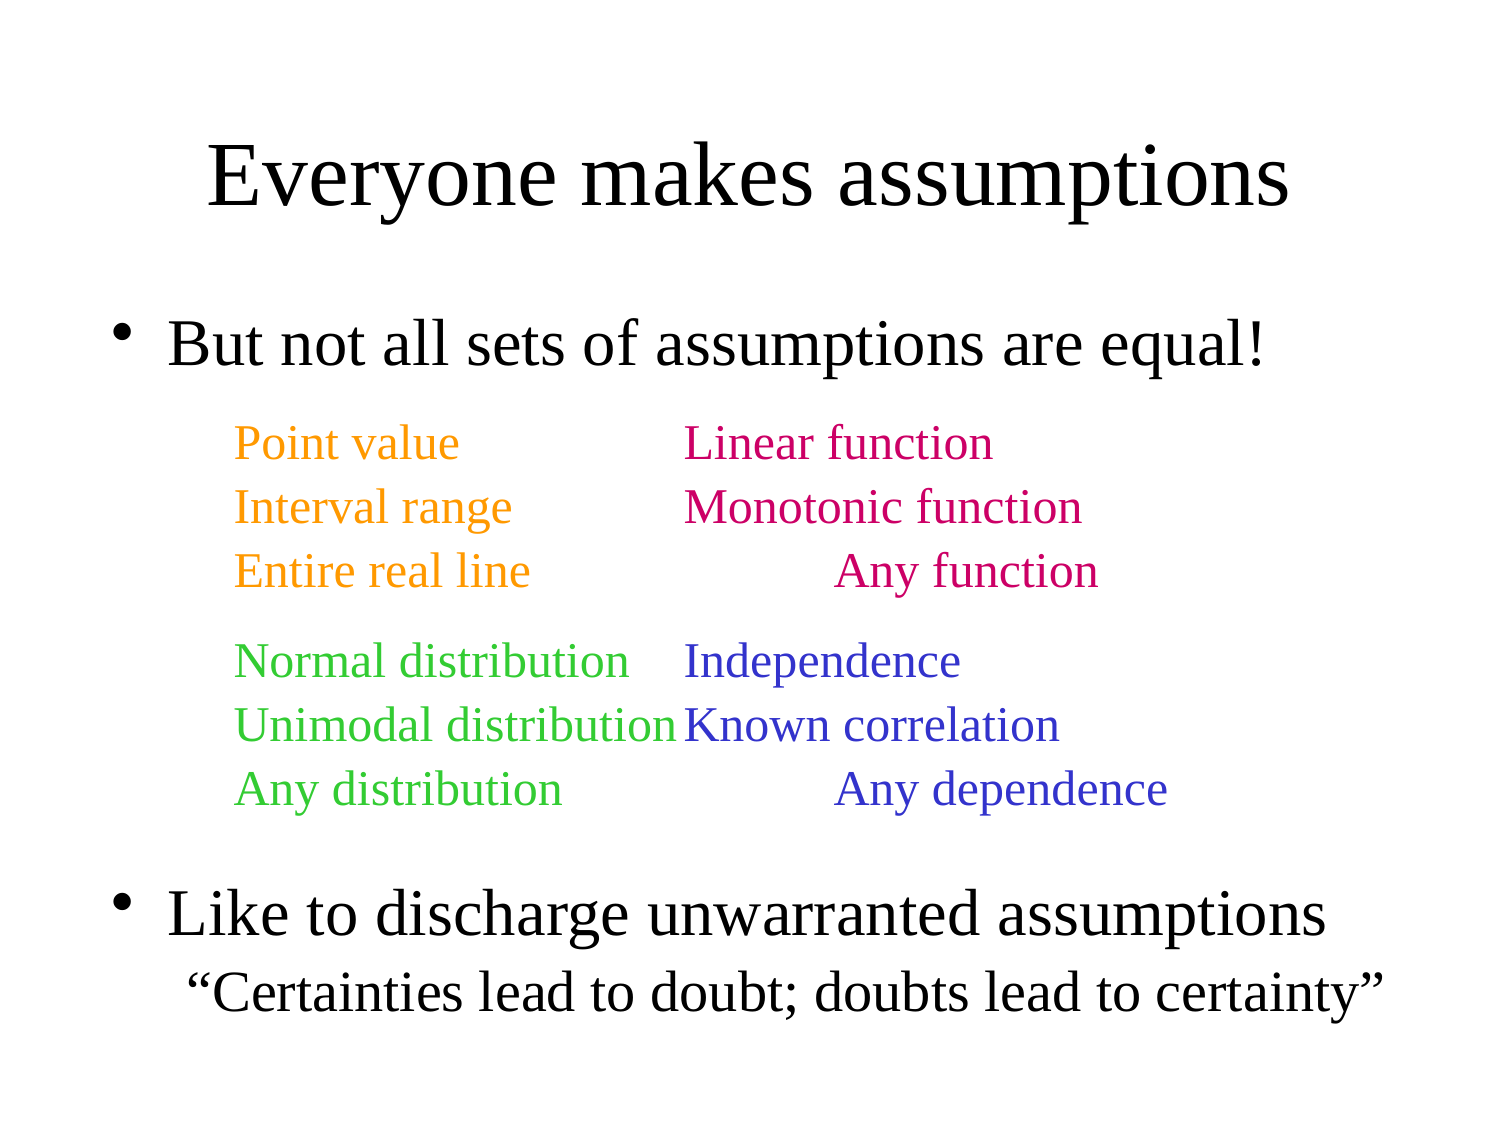

# Everyone makes assumptions
But not all sets of assumptions are equal!

	Point value 		Linear function
	Interval range 		Monotonic function
	Entire real line 		Any function

	Normal distribution	Independence
	Unimodal distribution	Known correlation
	Any distribution		Any dependence

Like to discharge unwarranted assumptions
“Certainties lead to doubt; doubts lead to certainty”